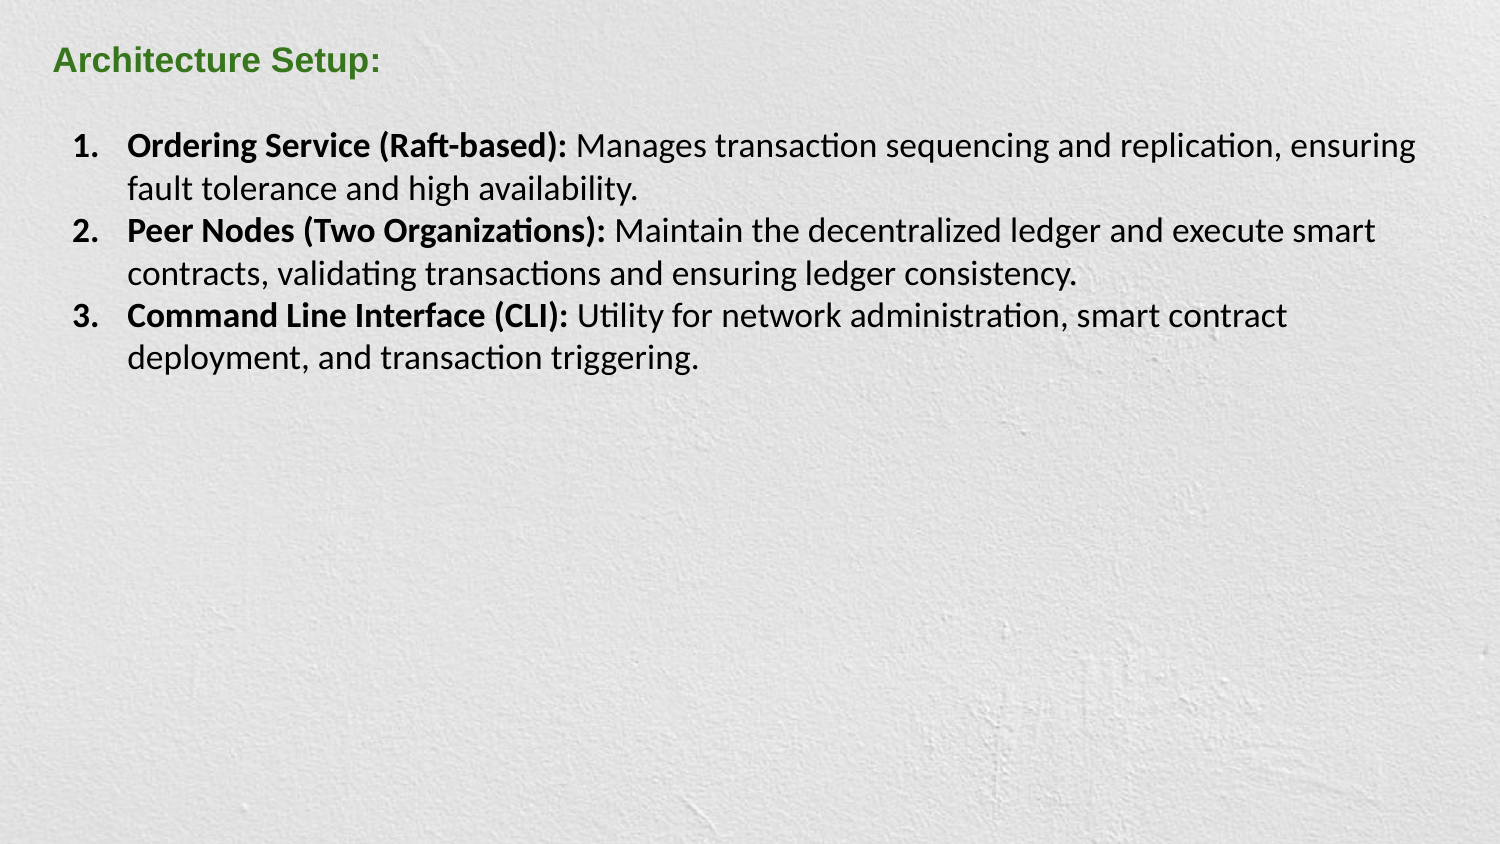

Architecture Setup:

Ordering Service (Raft-based): Manages transaction sequencing and replication, ensuring fault tolerance and high availability.
Peer Nodes (Two Organizations): Maintain the decentralized ledger and execute smart contracts, validating transactions and ensuring ledger consistency.
Command Line Interface (CLI): Utility for network administration, smart contract deployment, and transaction triggering.